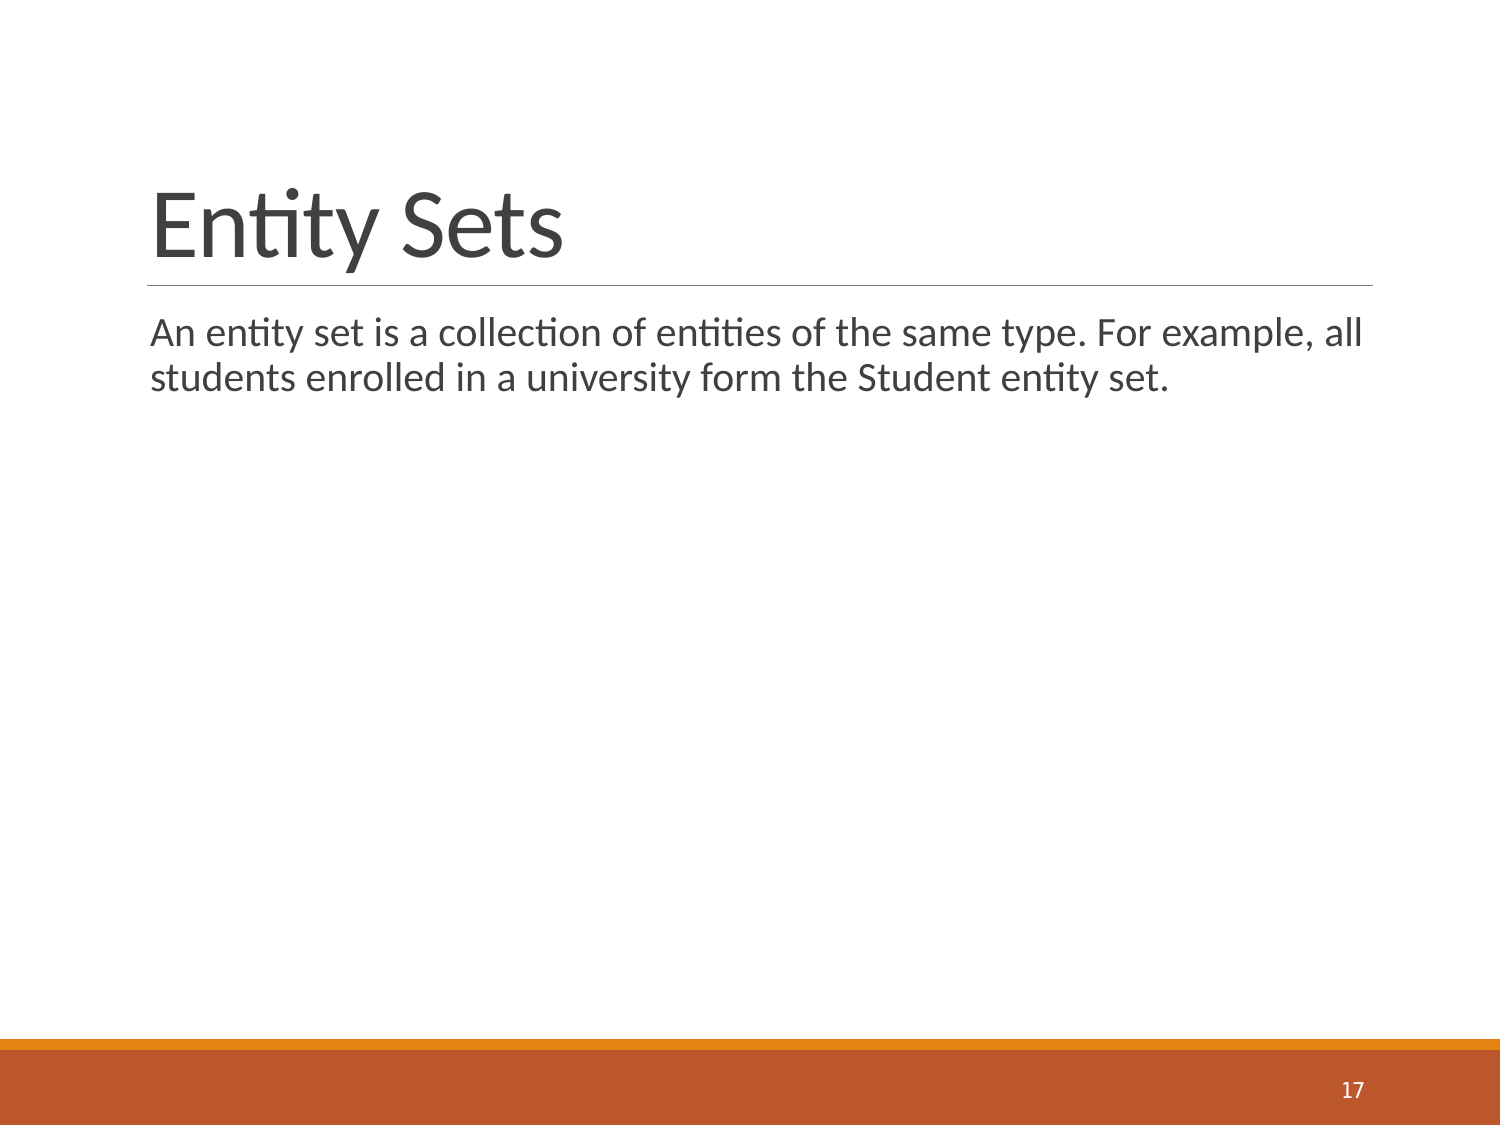

# Entity Sets
An entity set is a collection of entities of the same type. For example, all students enrolled in a university form the Student entity set.
17